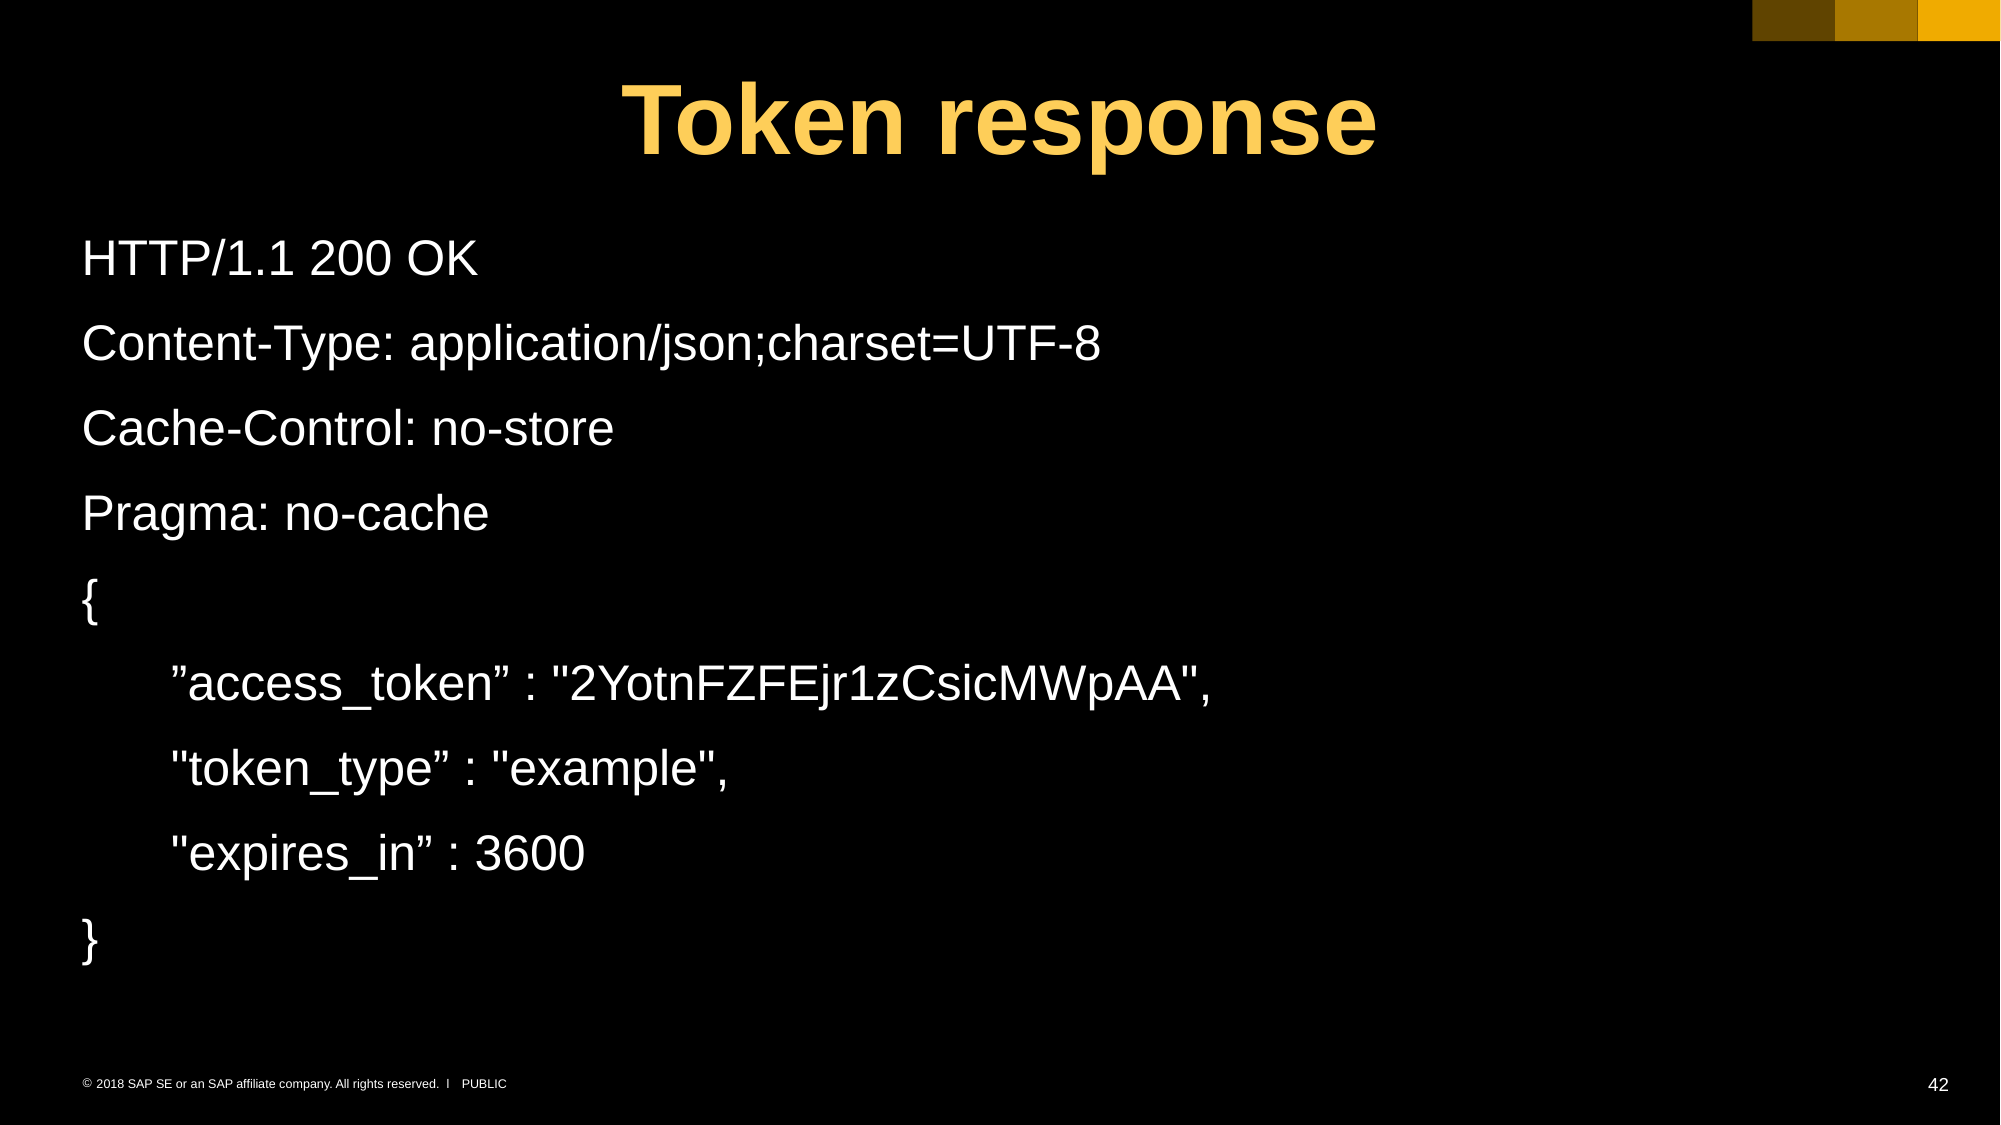

Token response
HTTP/1.1 200 OK
Content-Type: application/json;charset=UTF-8
Cache-Control: no-store
Pragma: no-cache
{
”access_token” : "2YotnFZFEjr1zCsicMWpAA",
"token_type” : "example",
"expires_in” : 3600
}